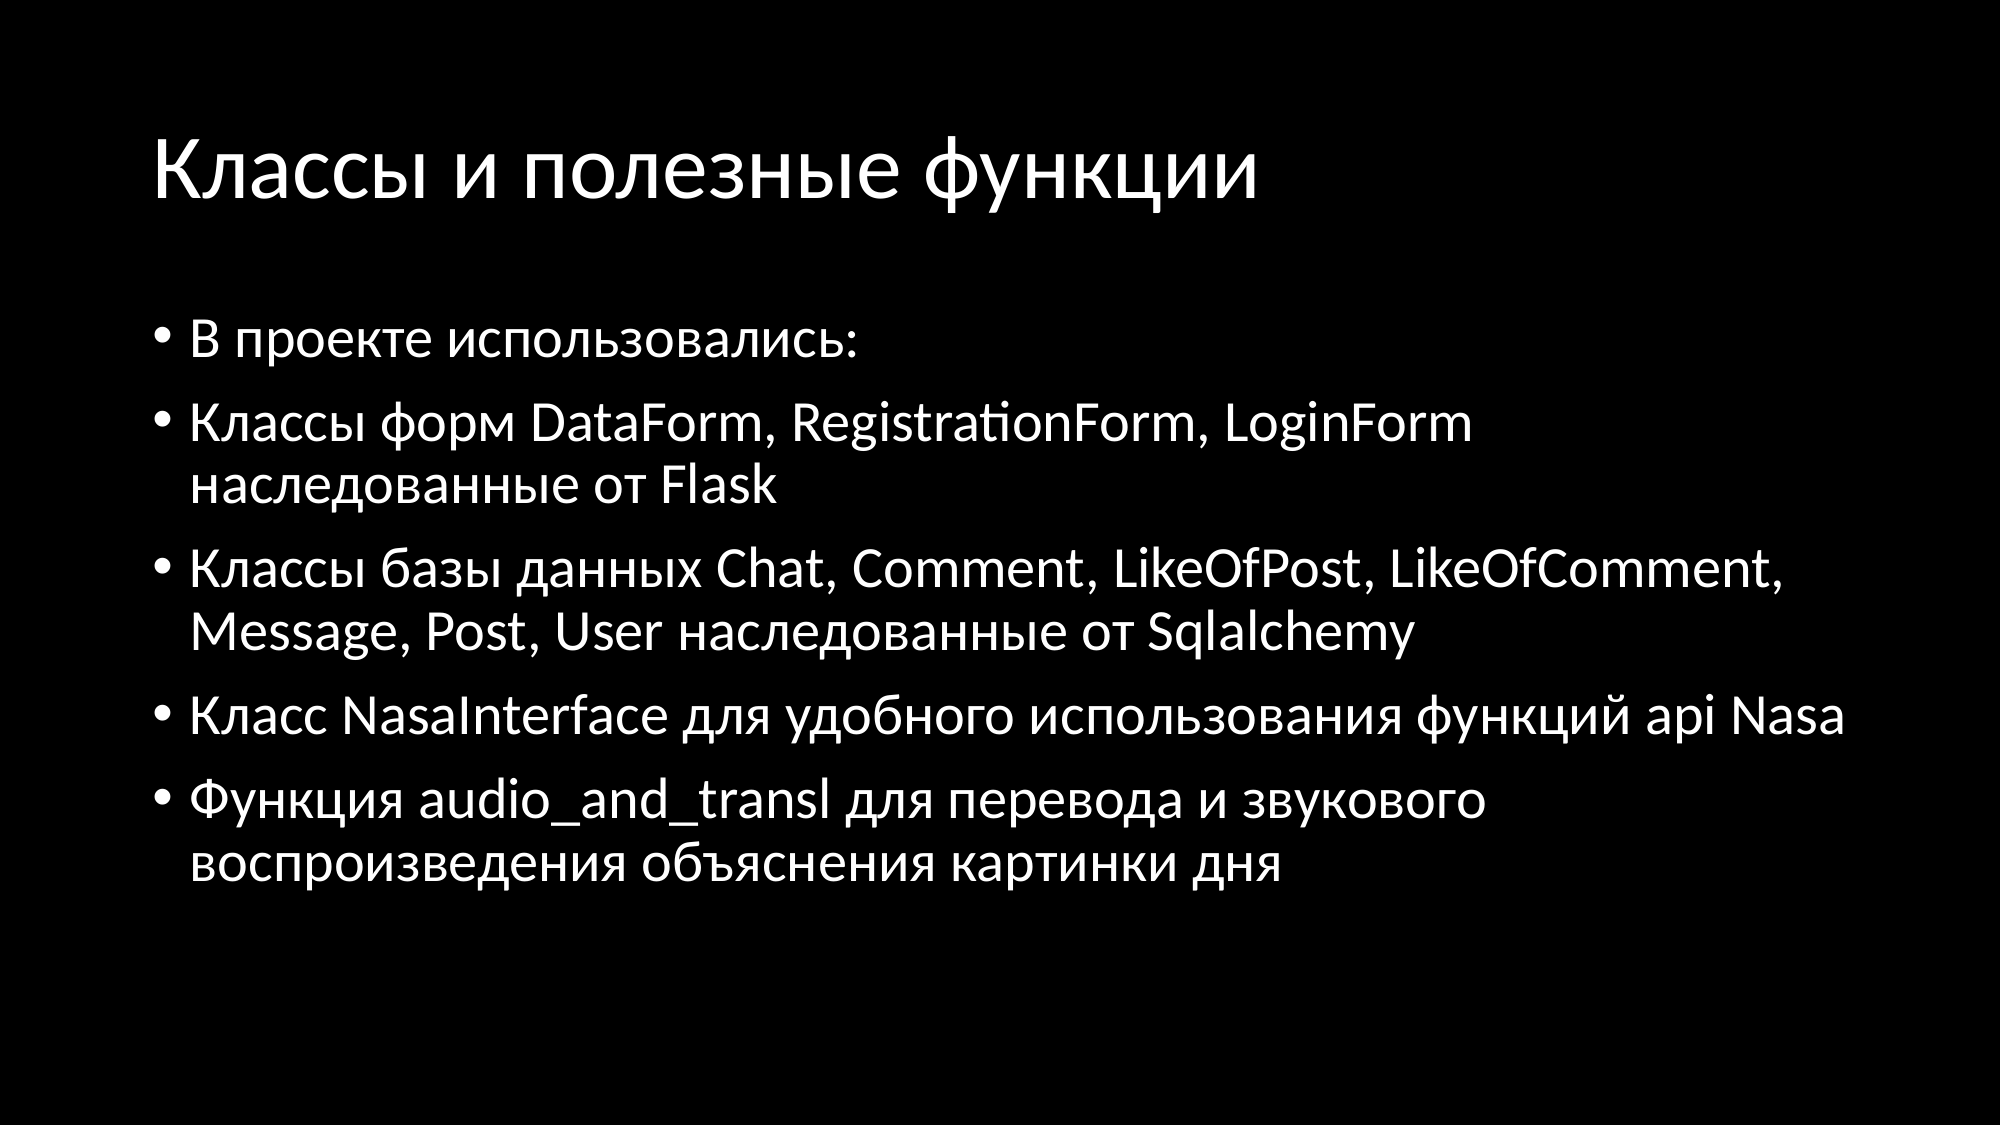

# Классы и полезные функции
В проекте использовались:
Классы форм DataForm, RegistrationForm, LoginForm наследованные от Flask
Классы базы данных Chat, Comment, LikeOfPost, LikeOfComment, Message, Post, User наследованные от Sqlalchemy
Класс NasaInterface для удобного использования функций api Nasa
Функция audio_and_transl для перевода и звукового воспроизведения объяснения картинки дня